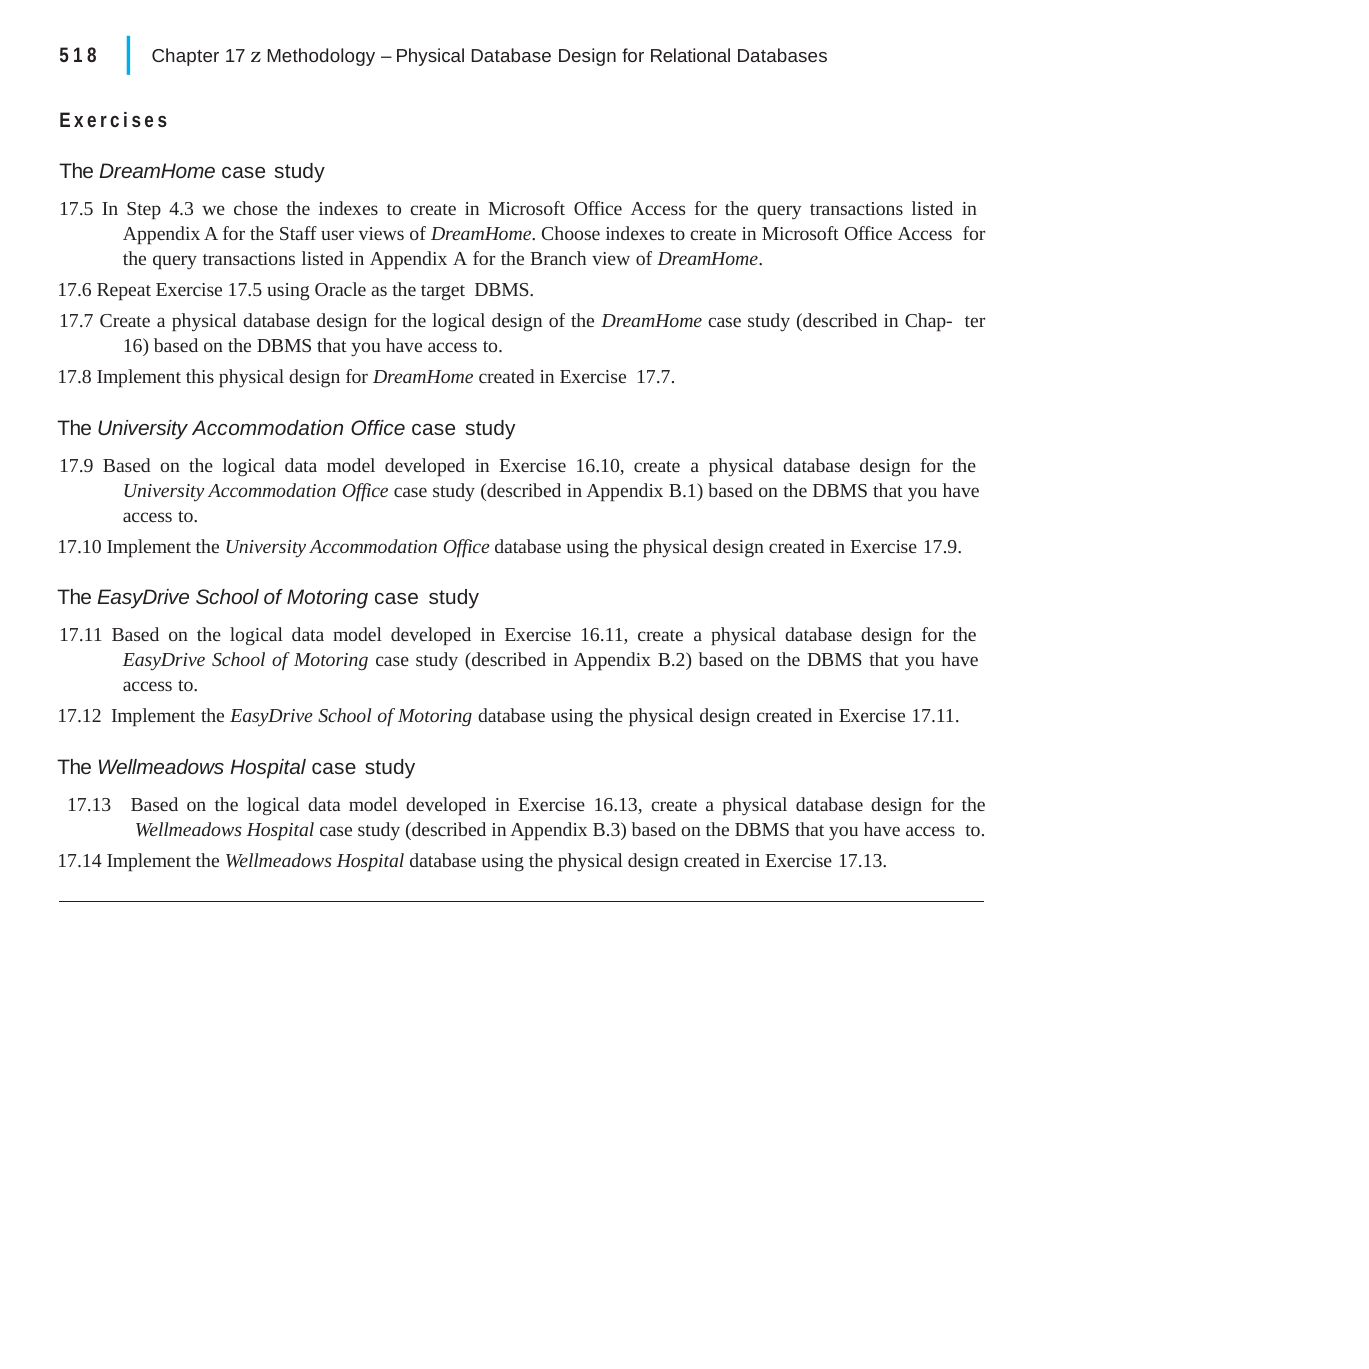

|
518	Chapter 17 z Methodology – Physical Database Design for Relational Databases
Exercises

The DreamHome case study
17.5 In Step 4.3 we chose the indexes to create in Microsoft Office Access for the query transactions listed in  Appendix A for the Staff user views of DreamHome. Choose indexes to create in Microsoft Office Access  for the query transactions listed in Appendix A for the Branch view of DreamHome.
17.6 Repeat Exercise 17.5 using Oracle as the target DBMS.
17.7 Create a physical database design for the logical design of the DreamHome case study (described in Chap-  ter 16) based on the DBMS that you have access to.
17.8 Implement this physical design for DreamHome created in Exercise 17.7.

The University Accommodation Office case study
17.9 Based on the logical data model developed in Exercise 16.10, create a physical database design for the  University Accommodation Office case study (described in Appendix B.1) based on the DBMS that you have  access to.
17.10 Implement the University Accommodation Office database using the physical design created in Exercise 17.9.

The EasyDrive School of Motoring case study
17.11 Based on the logical data model developed in Exercise 16.11, create a physical database design for the  EasyDrive School of Motoring case study (described in Appendix B.2) based on the DBMS that you have  access to.
17.12 Implement the EasyDrive School of Motoring database using the physical design created in Exercise 17.11.

The Wellmeadows Hospital case study
17.13   Based on the logical data model developed in Exercise 16.13, create a physical database design for the
Wellmeadows Hospital case study (described in Appendix B.3) based on the DBMS that you have access to.
17.14 Implement the Wellmeadows Hospital database using the physical design created in Exercise 17.13.